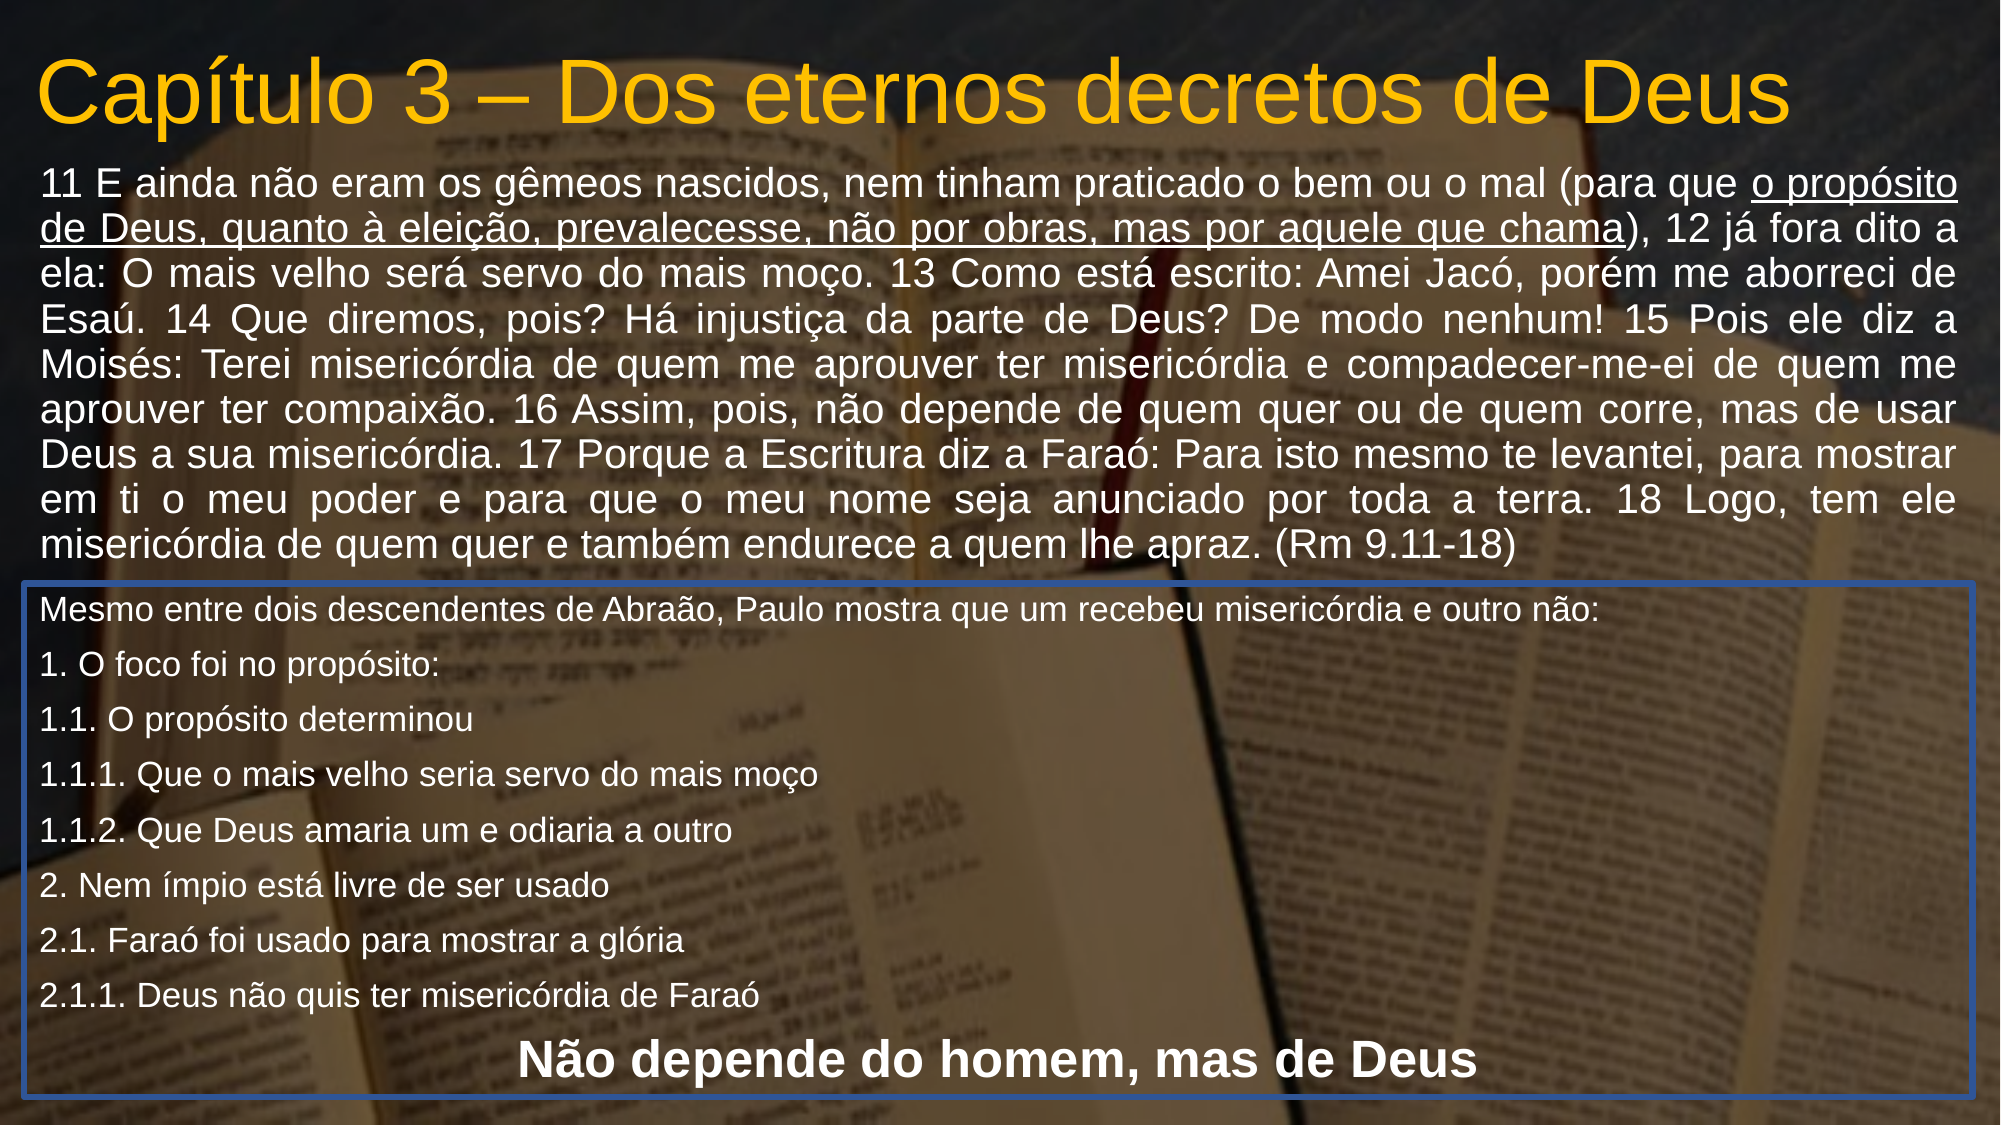

# Capítulo 3 – Dos eternos decretos de Deus
11 E ainda não eram os gêmeos nascidos, nem tinham praticado o bem ou o mal (para que o propósito de Deus, quanto à eleição, prevalecesse, não por obras, mas por aquele que chama), 12 já fora dito a ela: O mais velho será servo do mais moço. 13 Como está escrito: Amei Jacó, porém me aborreci de Esaú. 14 Que diremos, pois? Há injustiça da parte de Deus? De modo nenhum! 15 Pois ele diz a Moisés: Terei misericórdia de quem me aprouver ter misericórdia e compadecer-me-ei de quem me aprouver ter compaixão. 16 Assim, pois, não depende de quem quer ou de quem corre, mas de usar Deus a sua misericórdia. 17 Porque a Escritura diz a Faraó: Para isto mesmo te levantei, para mostrar em ti o meu poder e para que o meu nome seja anunciado por toda a terra. 18 Logo, tem ele misericórdia de quem quer e também endurece a quem lhe apraz. (Rm 9.11-18)
Mesmo entre dois descendentes de Abraão, Paulo mostra que um recebeu misericórdia e outro não:
1. O foco foi no propósito:
1.1. O propósito determinou
1.1.1. Que o mais velho seria servo do mais moço
1.1.2. Que Deus amaria um e odiaria a outro
2. Nem ímpio está livre de ser usado
2.1. Faraó foi usado para mostrar a glória
2.1.1. Deus não quis ter misericórdia de Faraó
Não depende do homem, mas de Deus